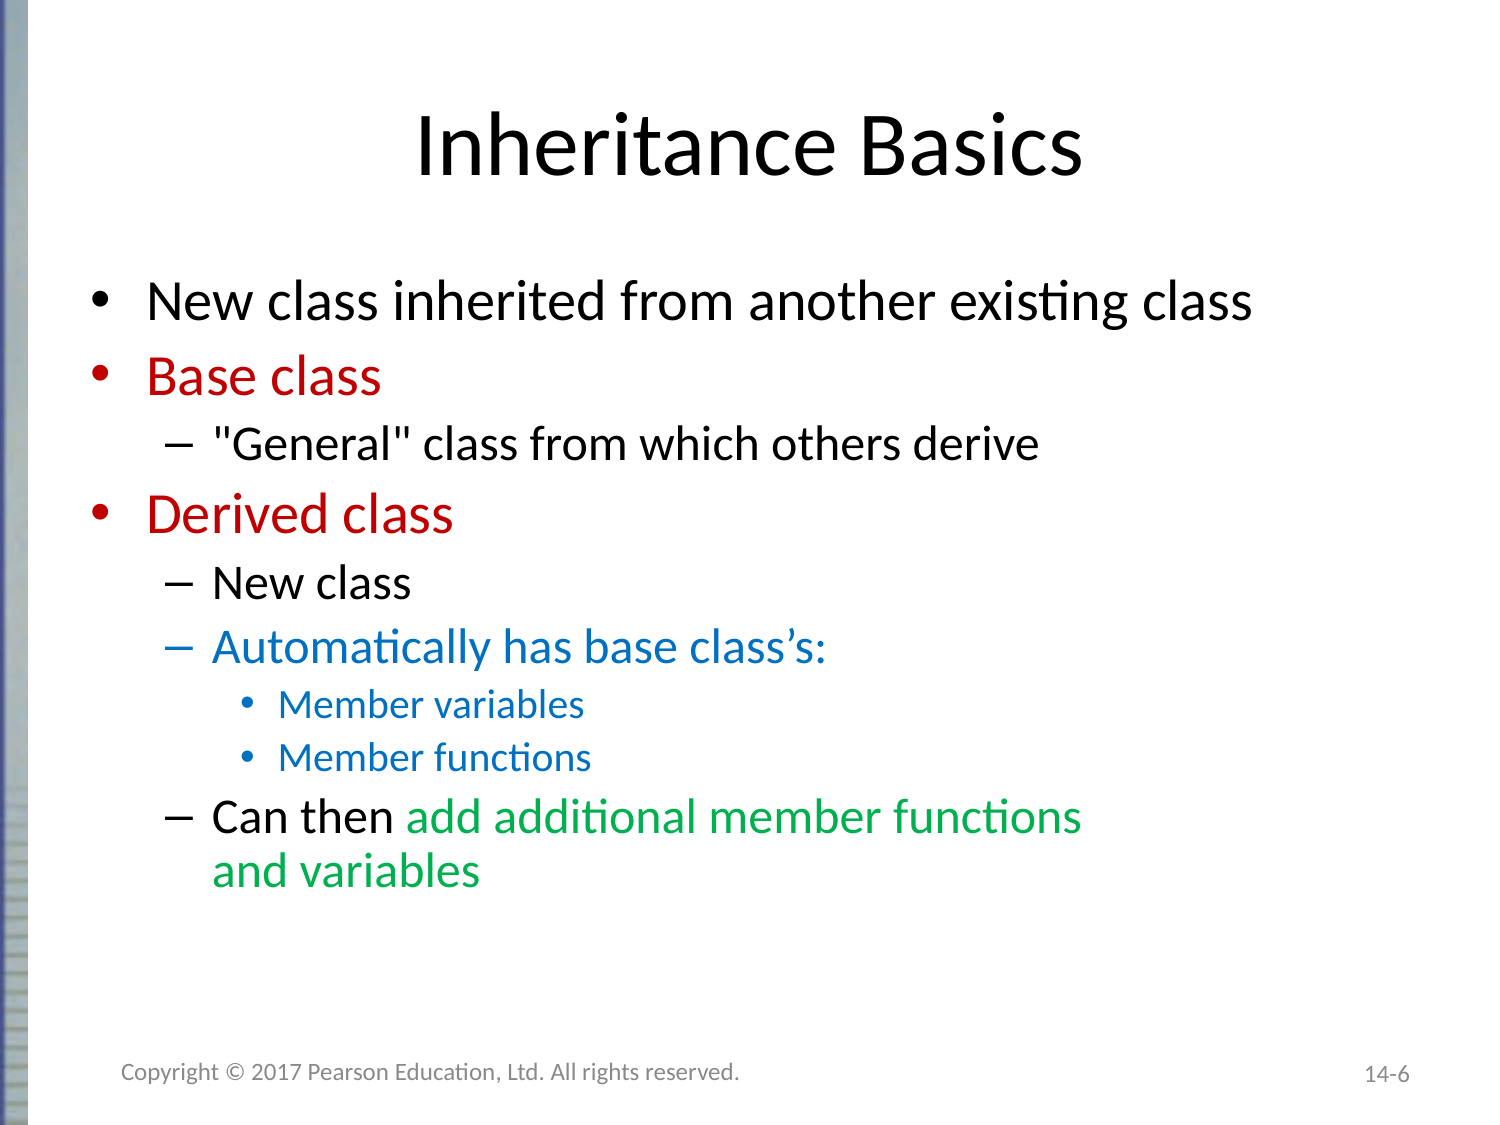

# Inheritance Basics
New class inherited from another existing class
Base class
"General" class from which others derive
Derived class
New class
Automatically has base class’s:
Member variables
Member functions
Can then add additional member functions
and variables
Copyright © 2017 Pearson Education, Ltd. All rights reserved.
14-6